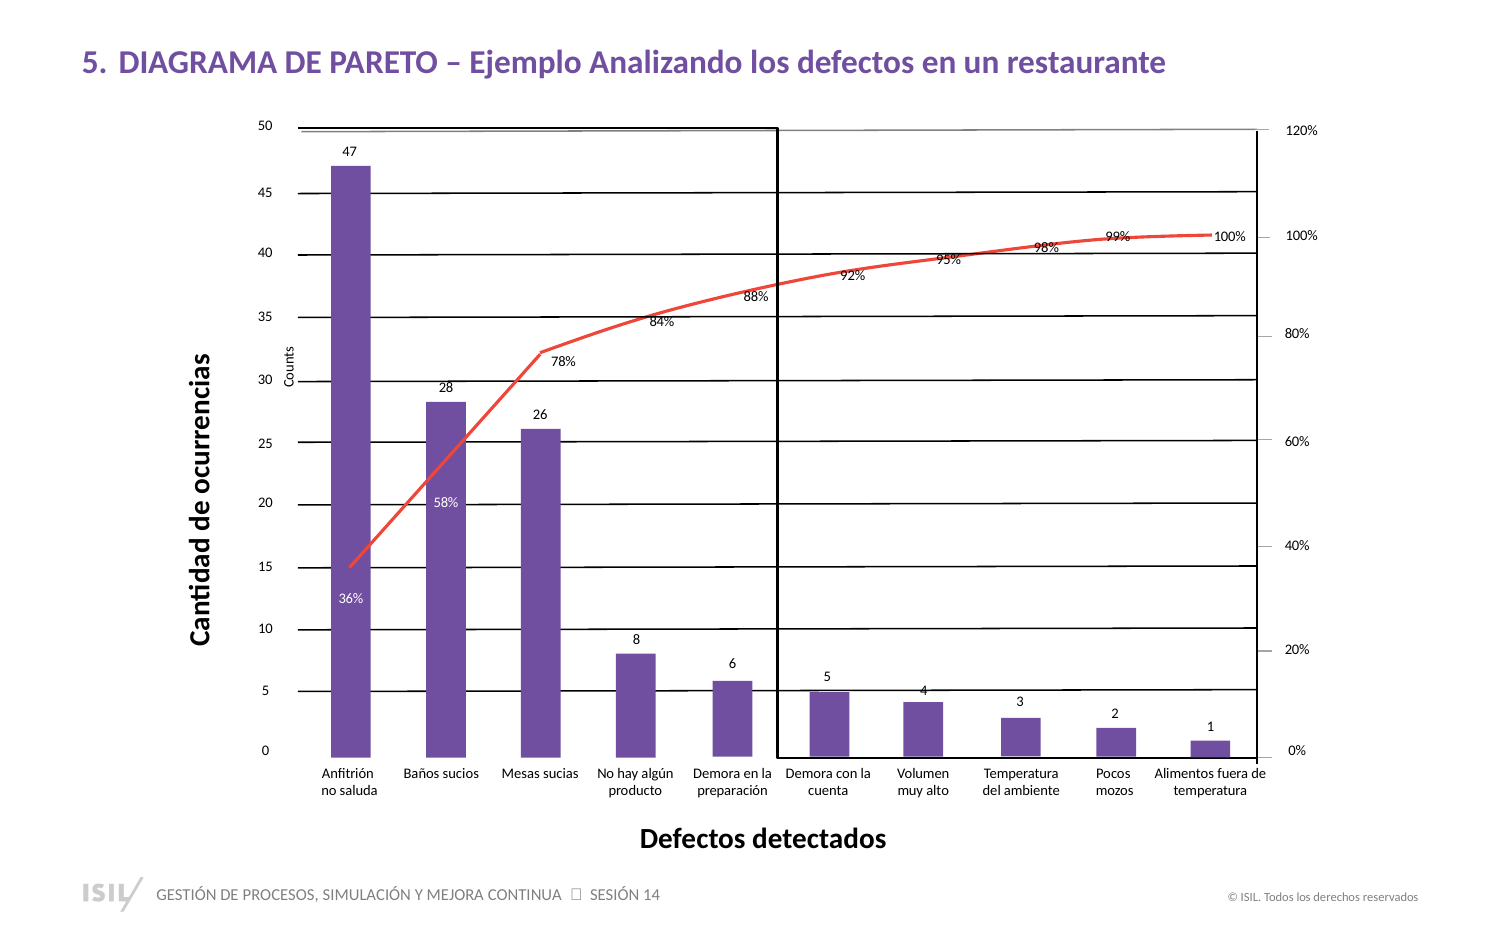

DIAGRAMA DE PARETO – Ejemplo Analizando los defectos en un restaurante
50
120%
47

45
100%
99%
100%

98%
40
95%
92%
88%
35
84%
80%
78%
Counts
30
28

26

60%
25
58%
20
40%
15
36%
10
8
20%

6
5

5
4

3

2
1

0

0%
Anfitrión
no saluda
Baños sucios
Mesas sucias
No hay algún producto
Demora en la preparación
Demora con la cuenta
Volumen muy alto
Temperatura del ambiente
Pocos
mozos
Alimentos fuera de temperatura
Cantidad de ocurrencias
Defectos detectados